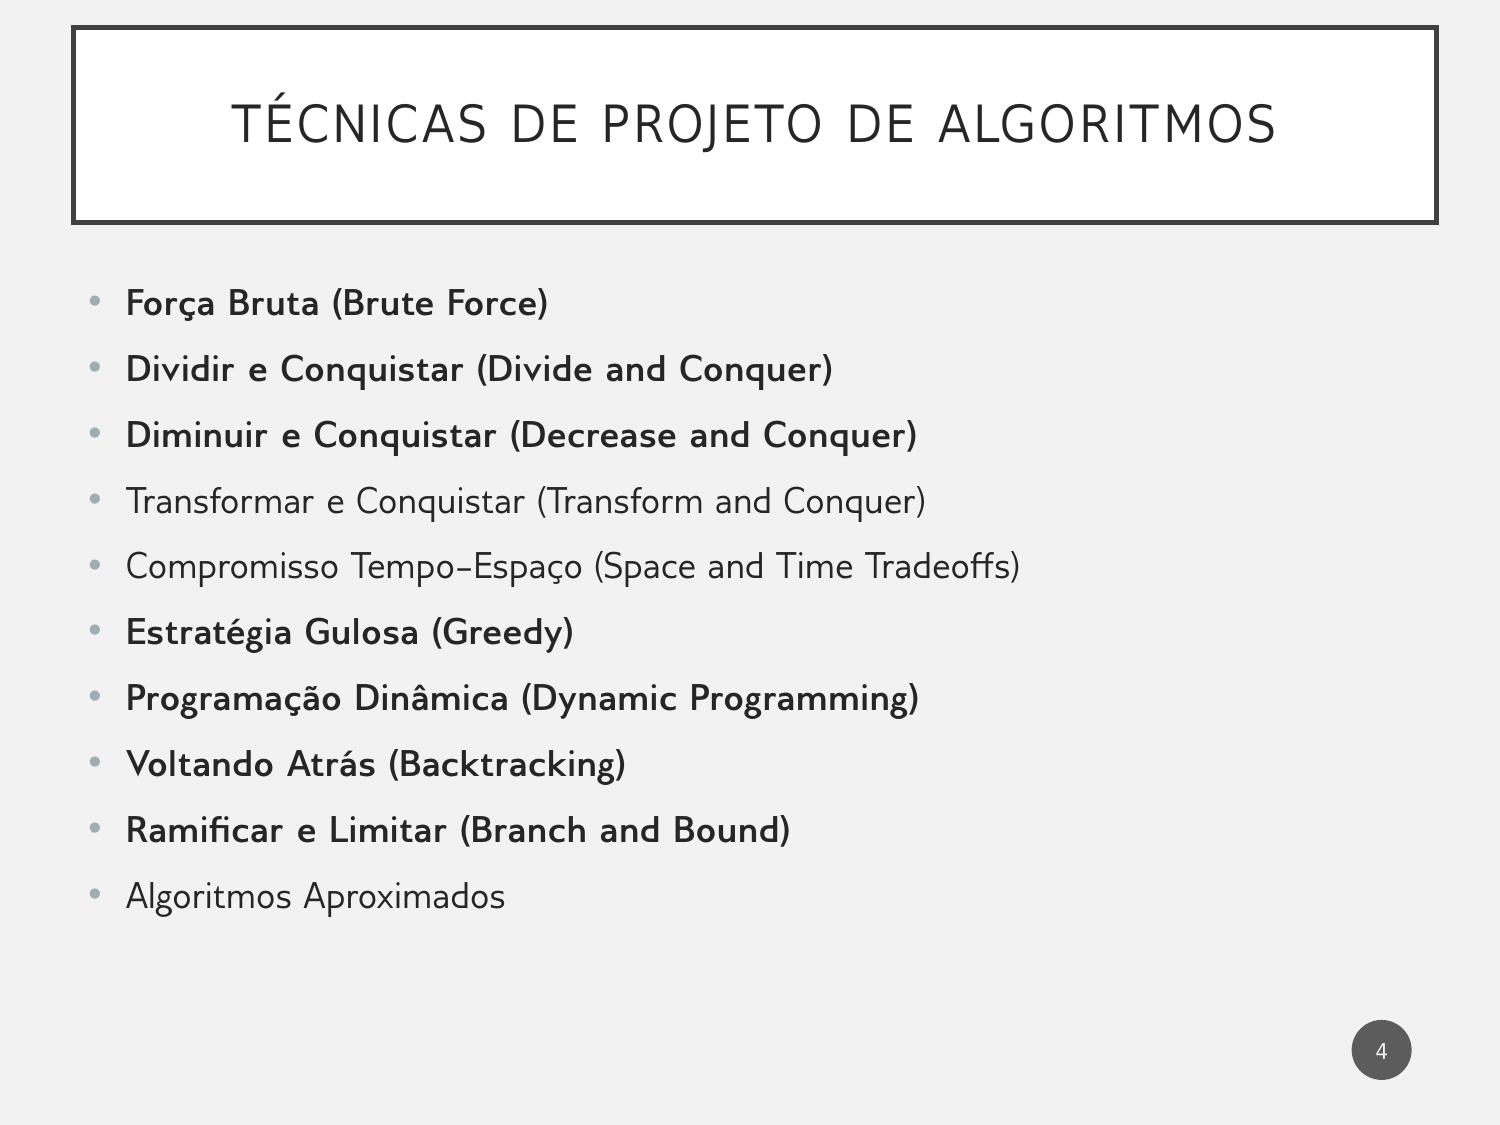

# Técnicas de projeto de algoritmos
Força Bruta (Brute Force)
Dividir e Conquistar (Divide and Conquer)
Diminuir e Conquistar (Decrease and Conquer)
Transformar e Conquistar (Transform and Conquer)
Compromisso Tempo–Espaço (Space and Time Tradeoffs)
Estratégia Gulosa (Greedy)
Programação Dinâmica (Dynamic Programming)
Voltando Atrás (Backtracking)
Ramificar e Limitar (Branch and Bound)
Algoritmos Aproximados

4